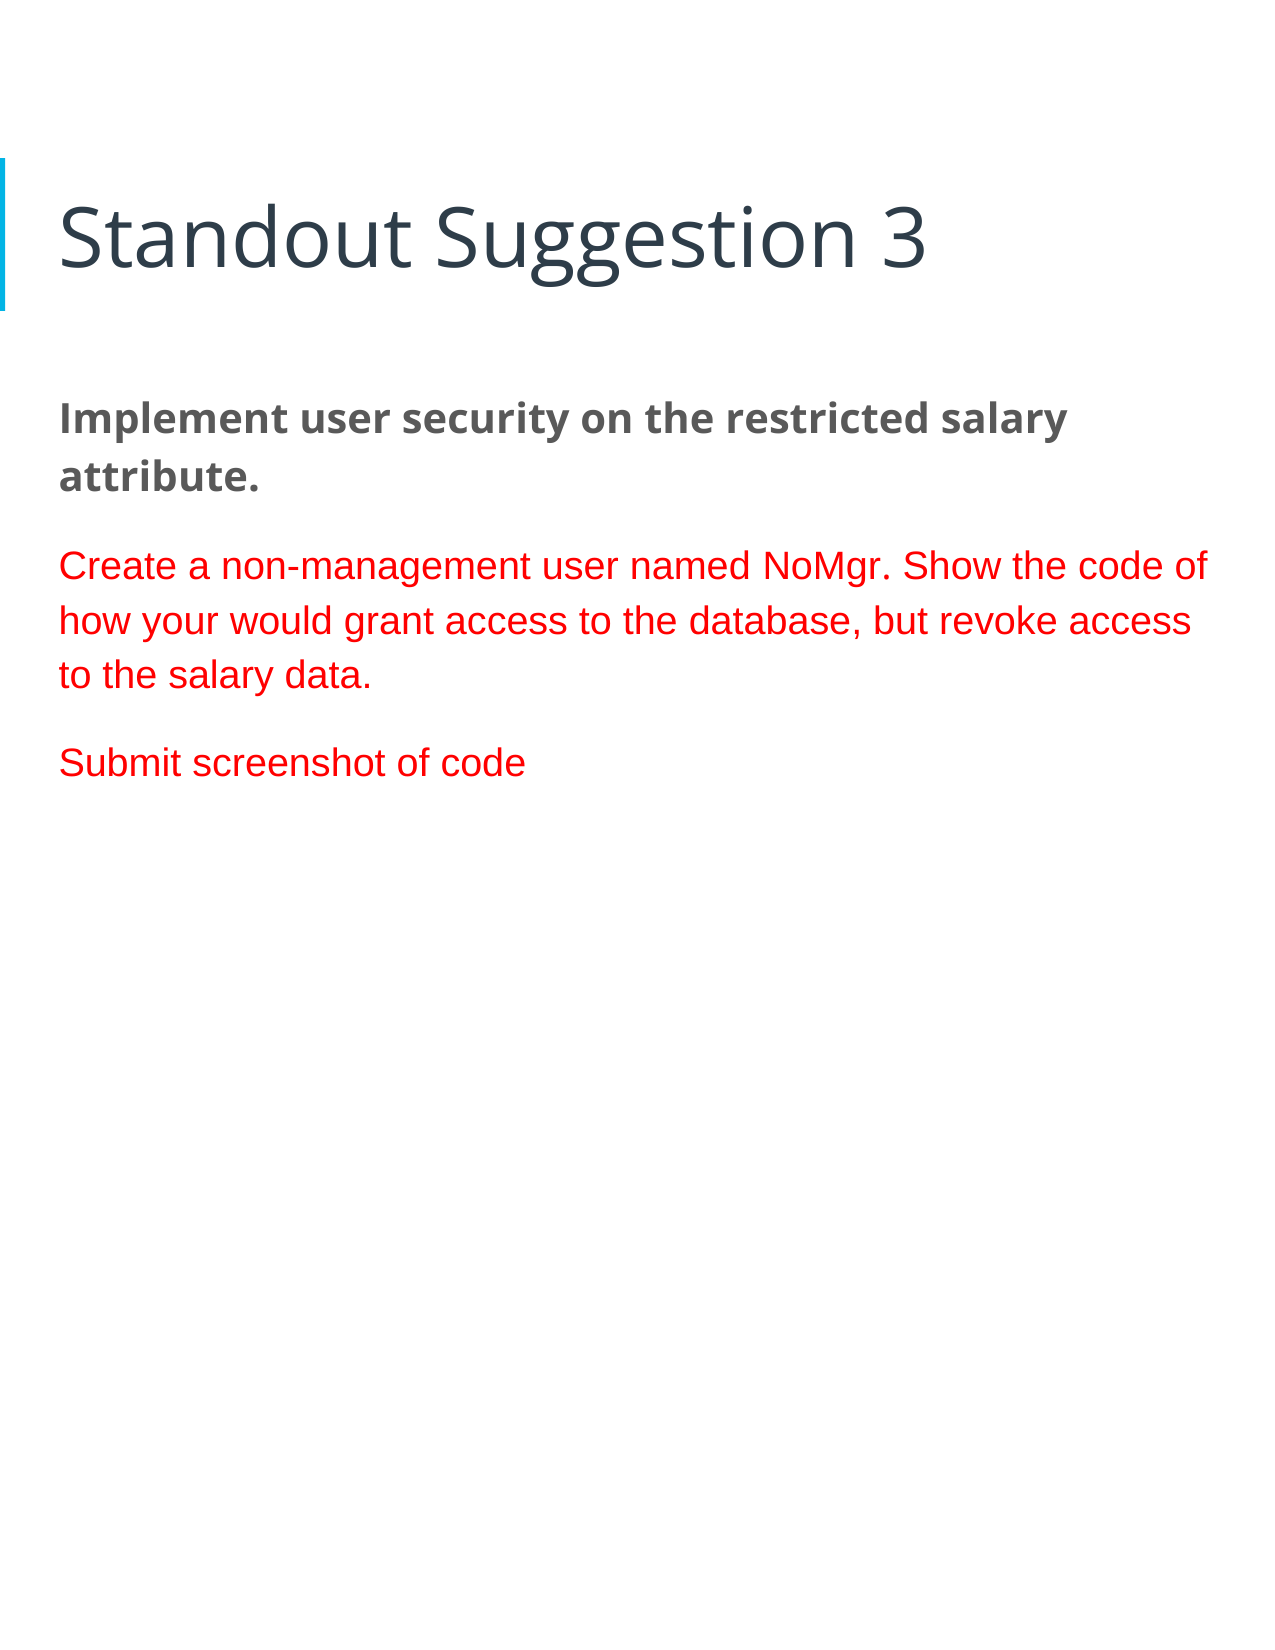

# Standout Suggestion 3
Implement user security on the restricted salary attribute.
Create a non-management user named NoMgr. Show the code of how your would grant access to the database, but revoke access to the salary data.
Submit screenshot of code